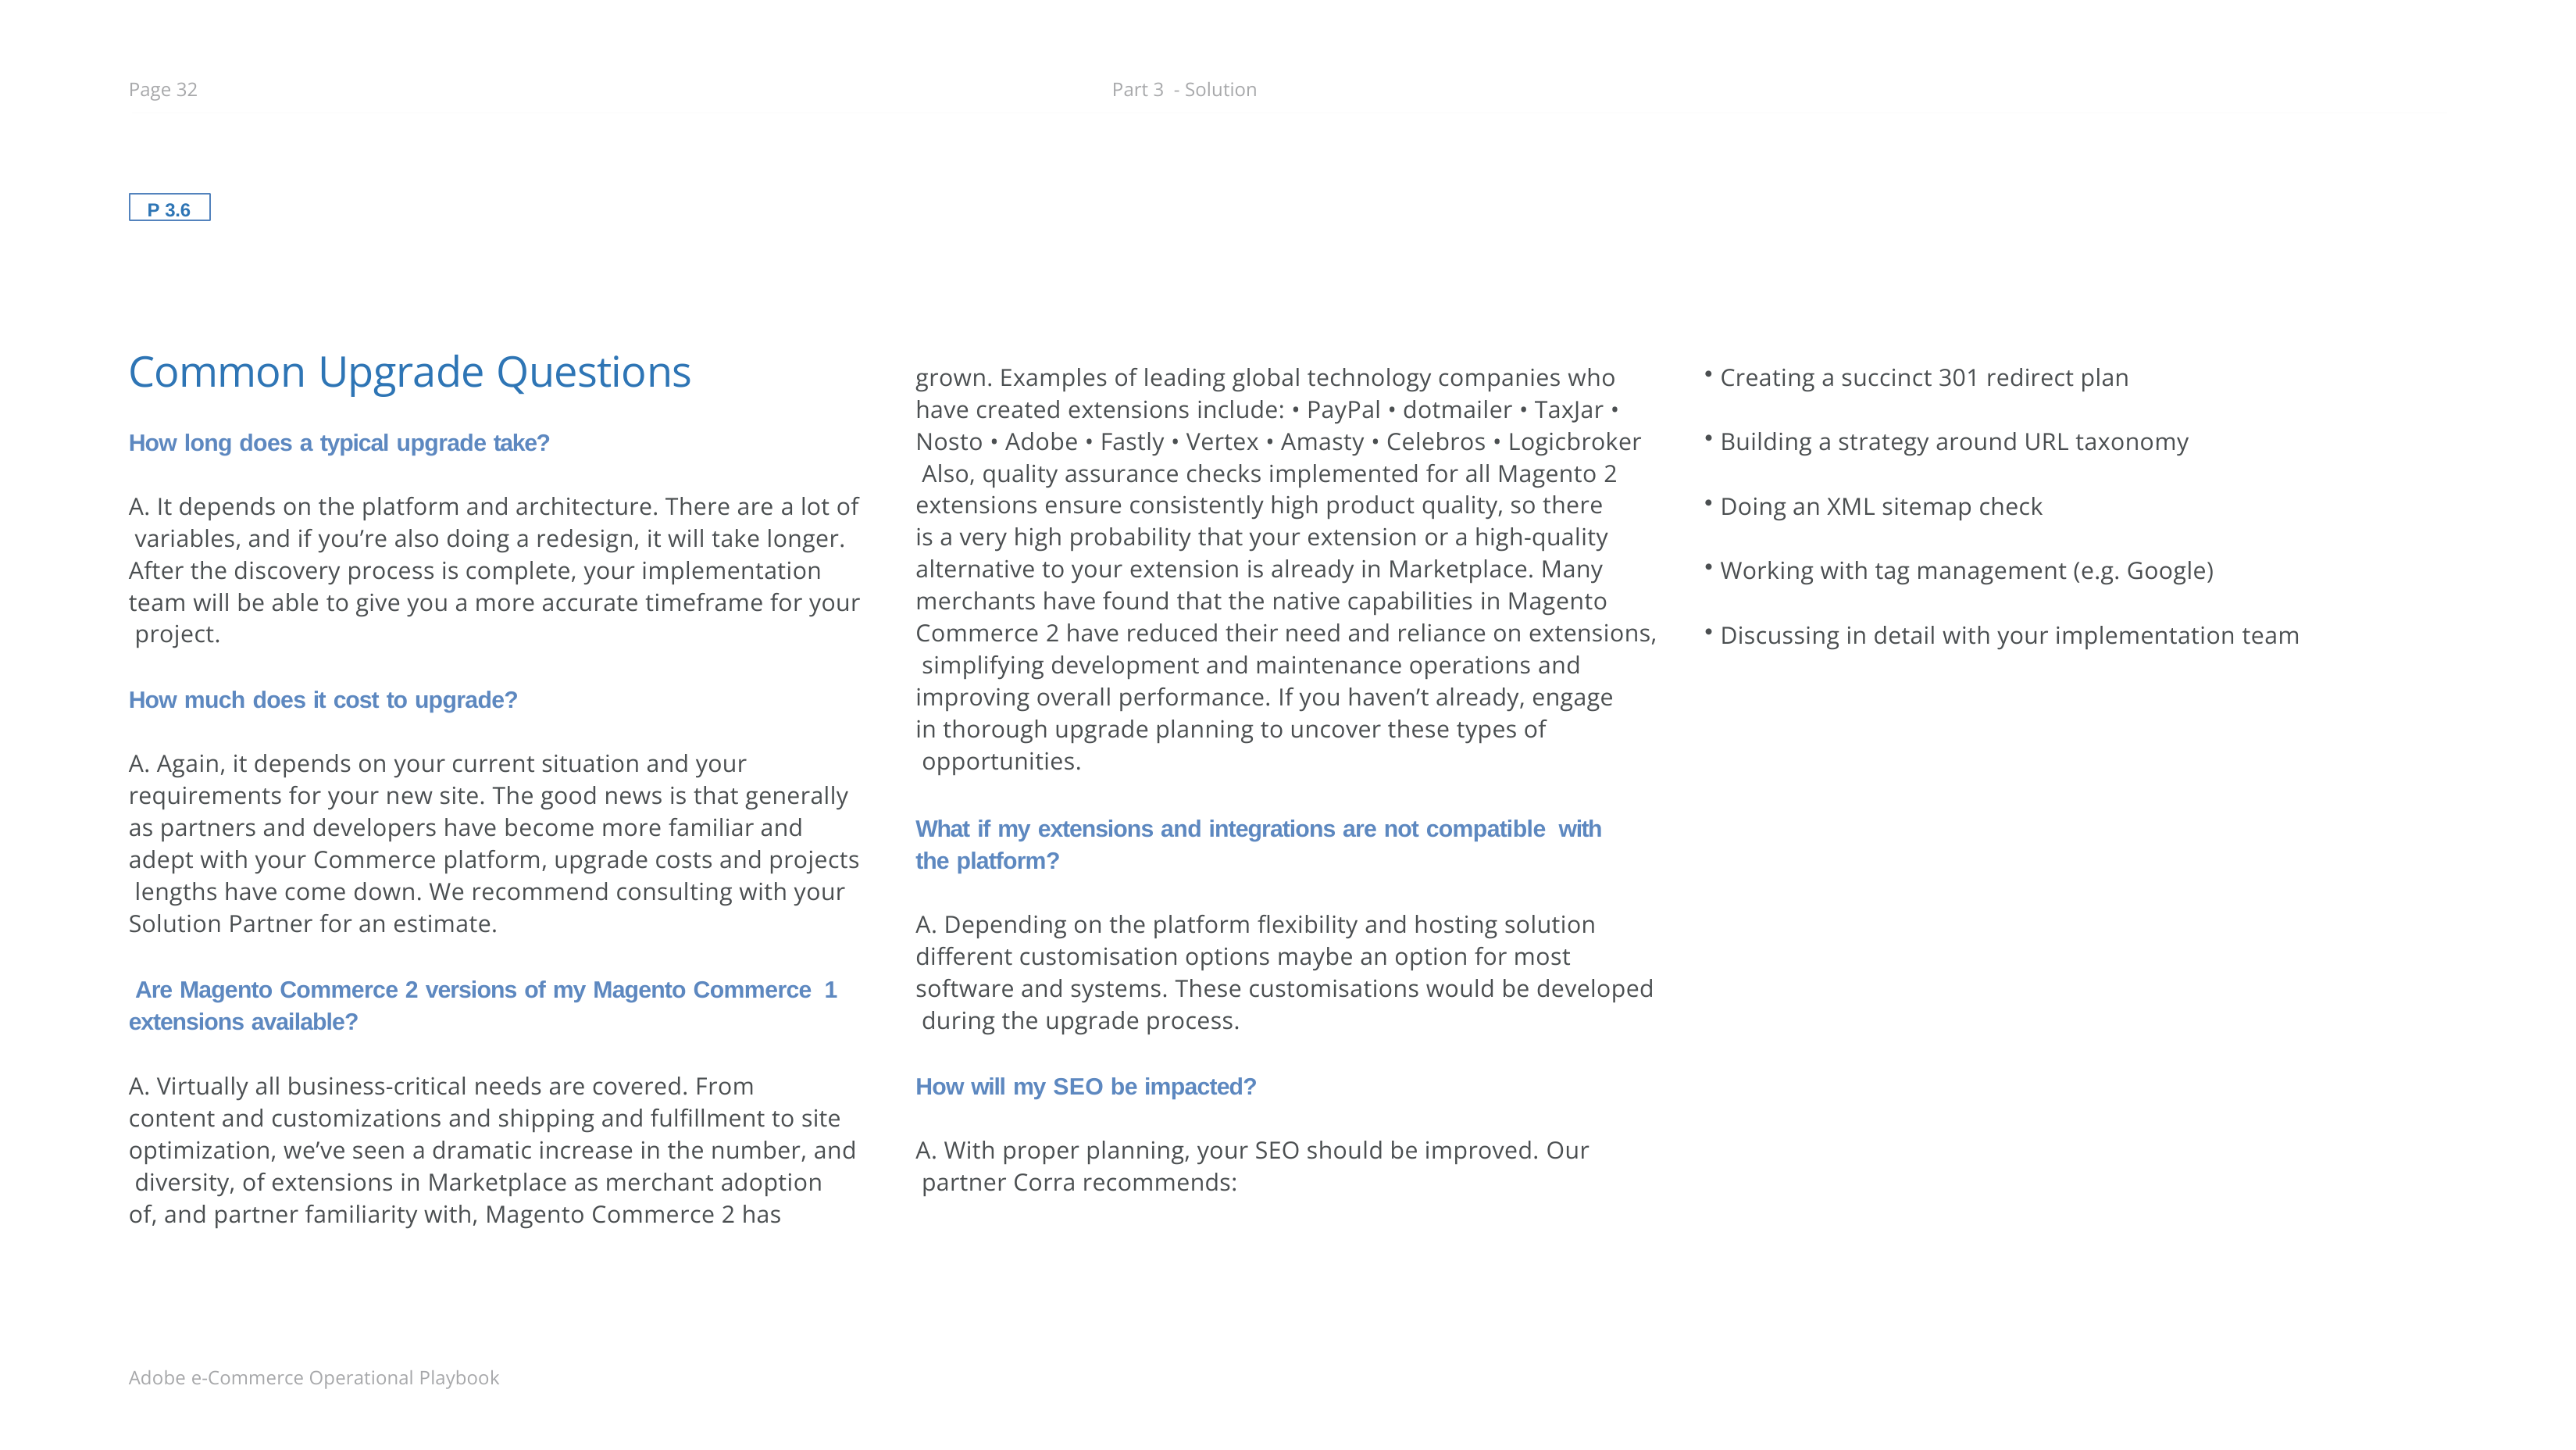

Page 32
Part 3 - Solution
P 3.6
Common Upgrade Questions
How long does a typical upgrade take?
grown. Examples of leading global technology companies who  have created extensions include: • PayPal • dotmailer • TaxJar •  Nosto • Adobe • Fastly • Vertex • Amasty • Celebros • Logicbroker  Also, quality assurance checks implemented for all Magento 2  extensions ensure consistently high product quality, so there
is a very high probability that your extension or a high-quality  alternative to your extension is already in Marketplace. Many  merchants have found that the native capabilities in Magento  Commerce 2 have reduced their need and reliance on extensions,  simplifying development and maintenance operations and  improving overall performance. If you haven’t already, engage
in thorough upgrade planning to uncover these types of  opportunities.
Creating a succinct 301 redirect plan
Building a strategy around URL taxonomy
A. It depends on the platform and architecture. There are a lot of  variables, and if you’re also doing a redesign, it will take longer.  After the discovery process is complete, your implementation  team will be able to give you a more accurate timeframe for your  project.
Doing an XML sitemap check
Working with tag management (e.g. Google)
Discussing in detail with your implementation team
How much does it cost to upgrade?
A. Again, it depends on your current situation and your  requirements for your new site. The good news is that generally  as partners and developers have become more familiar and  adept with your Commerce platform, upgrade costs and projects  lengths have come down. We recommend consulting with your  Solution Partner for an estimate.
What if my extensions and integrations are not compatible  with the platform?
A. Depending on the platform flexibility and hosting solution  different customisation options maybe an option for most  software and systems. These customisations would be developed  during the upgrade process.
Are Magento Commerce 2 versions of my Magento Commerce  1 extensions available?
A. Virtually all business-critical needs are covered. From
content and customizations and shipping and fulfillment to site  optimization, we’ve seen a dramatic increase in the number, and  diversity, of extensions in Marketplace as merchant adoption
of, and partner familiarity with, Magento Commerce 2 has
How will my SEO be impacted?
A. With proper planning, your SEO should be improved. Our  partner Corra recommends:
Adobe e-Commerce Operational Playbook